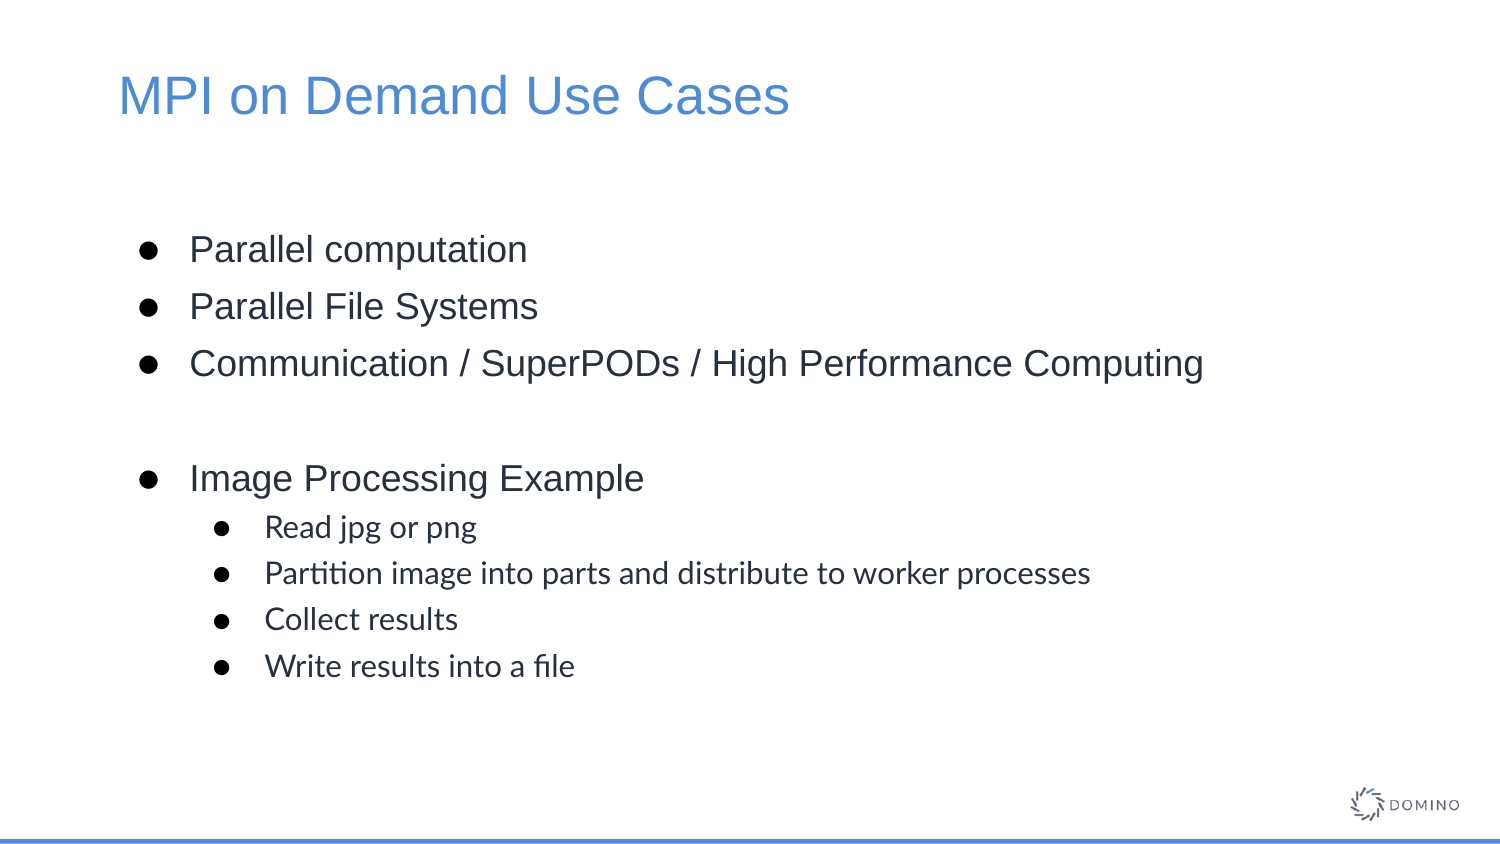

# MPI on Demand Use Cases
Parallel computation
Parallel File Systems
Communication / SuperPODs / High Performance Computing

Image Processing Example
Read jpg or png
Partition image into parts and distribute to worker processes
Collect results
Write results into a file